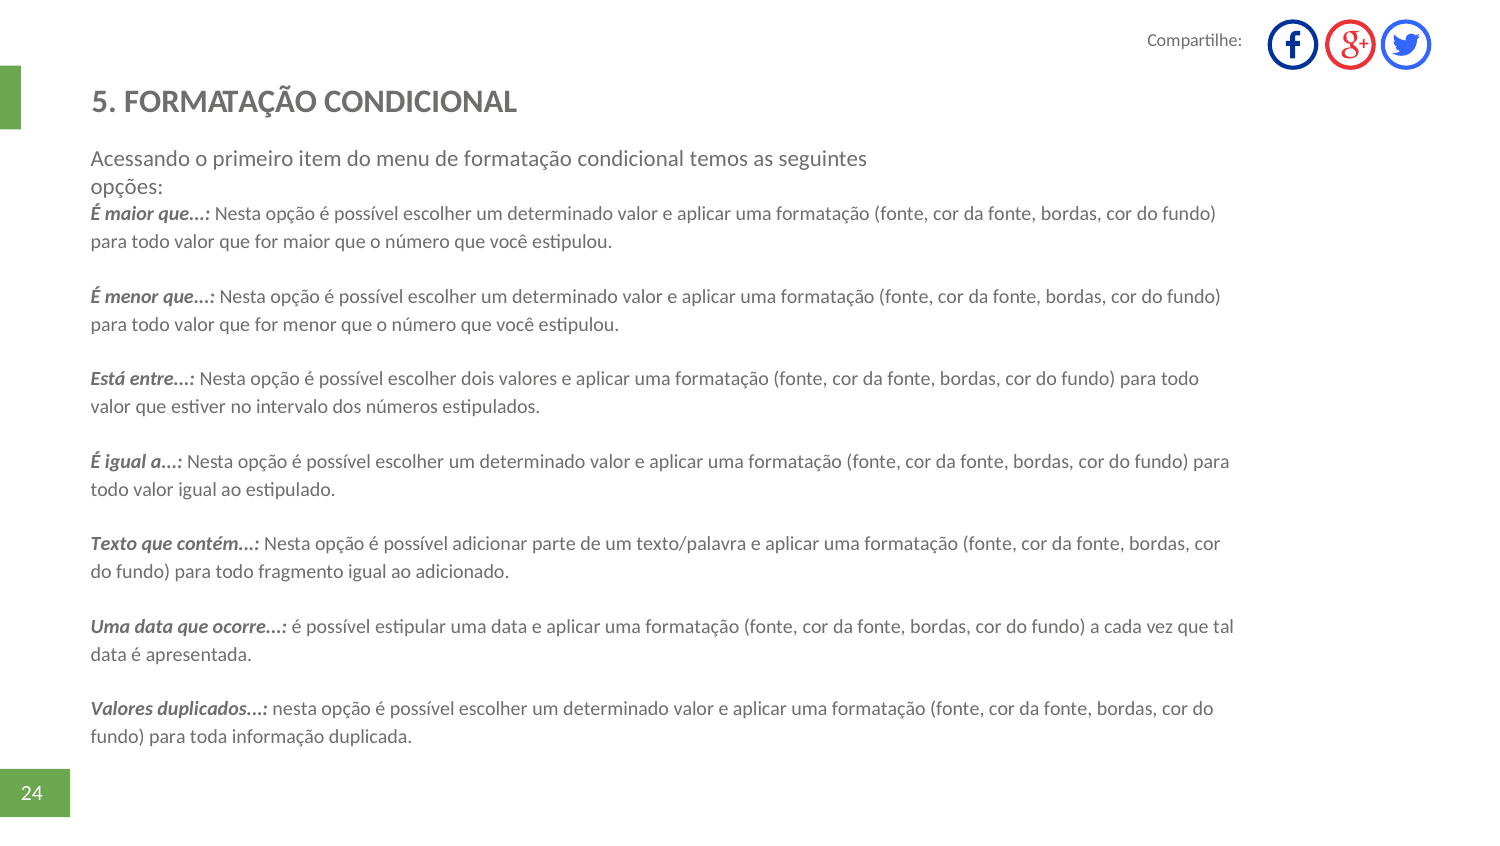

Compartilhe:

5. FORMATAÇÃO CONDICIONAL
Acessando o primeiro item do menu de formatação condicional temos as seguintes opções:
É maior que...: Nesta opção é possível escolher um determinado valor e aplicar uma formatação (fonte, cor da fonte, bordas, cor do fundo)
para todo valor que for maior que o número que você estipulou.
É menor que...: Nesta opção é possível escolher um determinado valor e aplicar uma formatação (fonte, cor da fonte, bordas, cor do fundo)
para todo valor que for menor que o número que você estipulou.
Está entre...: Nesta opção é possível escolher dois valores e aplicar uma formatação (fonte, cor da fonte, bordas, cor do fundo) para todo
valor que estiver no intervalo dos números estipulados.
É igual a...: Nesta opção é possível escolher um determinado valor e aplicar uma formatação (fonte, cor da fonte, bordas, cor do fundo) para
todo valor igual ao estipulado.
Texto que contém...: Nesta opção é possível adicionar parte de um texto/palavra e aplicar uma formatação (fonte, cor da fonte, bordas, cor
do fundo) para todo fragmento igual ao adicionado.
Uma data que ocorre...: é possível estipular uma data e aplicar uma formatação (fonte, cor da fonte, bordas, cor do fundo) a cada vez que tal
data é apresentada.
Valores duplicados...: nesta opção é possível escolher um determinado valor e aplicar uma formatação (fonte, cor da fonte, bordas, cor do
fundo) para toda informação duplicada.

24